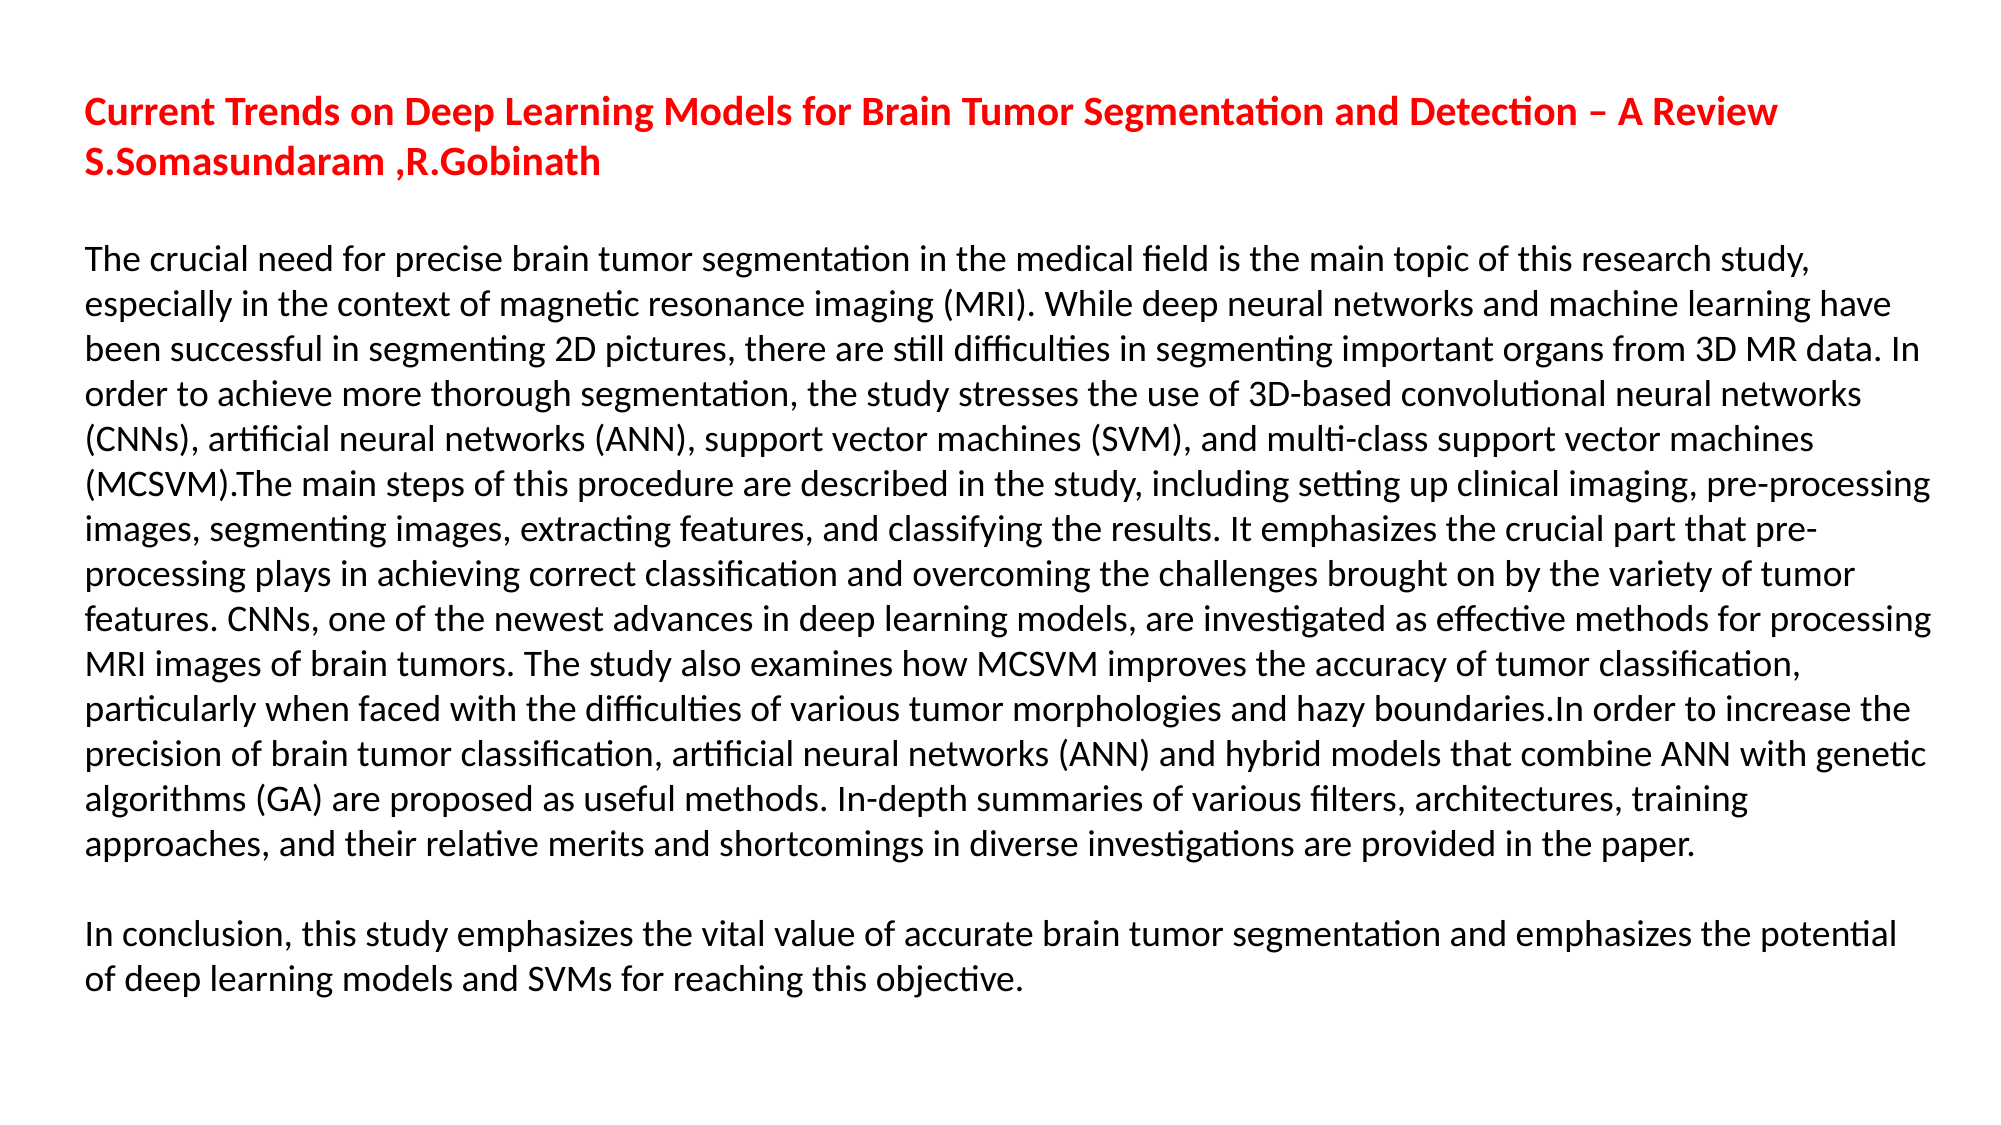

Current Trends on Deep Learning Models for Brain Tumor Segmentation and Detection – A Review
S.Somasundaram ,R.Gobinath

The crucial need for precise brain tumor segmentation in the medical field is the main topic of this research study, especially in the context of magnetic resonance imaging (MRI). While deep neural networks and machine learning have been successful in segmenting 2D pictures, there are still difficulties in segmenting important organs from 3D MR data. In order to achieve more thorough segmentation, the study stresses the use of 3D-based convolutional neural networks (CNNs), artificial neural networks (ANN), support vector machines (SVM), and multi-class support vector machines (MCSVM).The main steps of this procedure are described in the study, including setting up clinical imaging, pre-processing images, segmenting images, extracting features, and classifying the results. It emphasizes the crucial part that pre-processing plays in achieving correct classification and overcoming the challenges brought on by the variety of tumor features. CNNs, one of the newest advances in deep learning models, are investigated as effective methods for processing MRI images of brain tumors. The study also examines how MCSVM improves the accuracy of tumor classification, particularly when faced with the difficulties of various tumor morphologies and hazy boundaries.In order to increase the precision of brain tumor classification, artificial neural networks (ANN) and hybrid models that combine ANN with genetic algorithms (GA) are proposed as useful methods. In-depth summaries of various filters, architectures, training approaches, and their relative merits and shortcomings in diverse investigations are provided in the paper.

In conclusion, this study emphasizes the vital value of accurate brain tumor segmentation and emphasizes the potential of deep learning models and SVMs for reaching this objective.